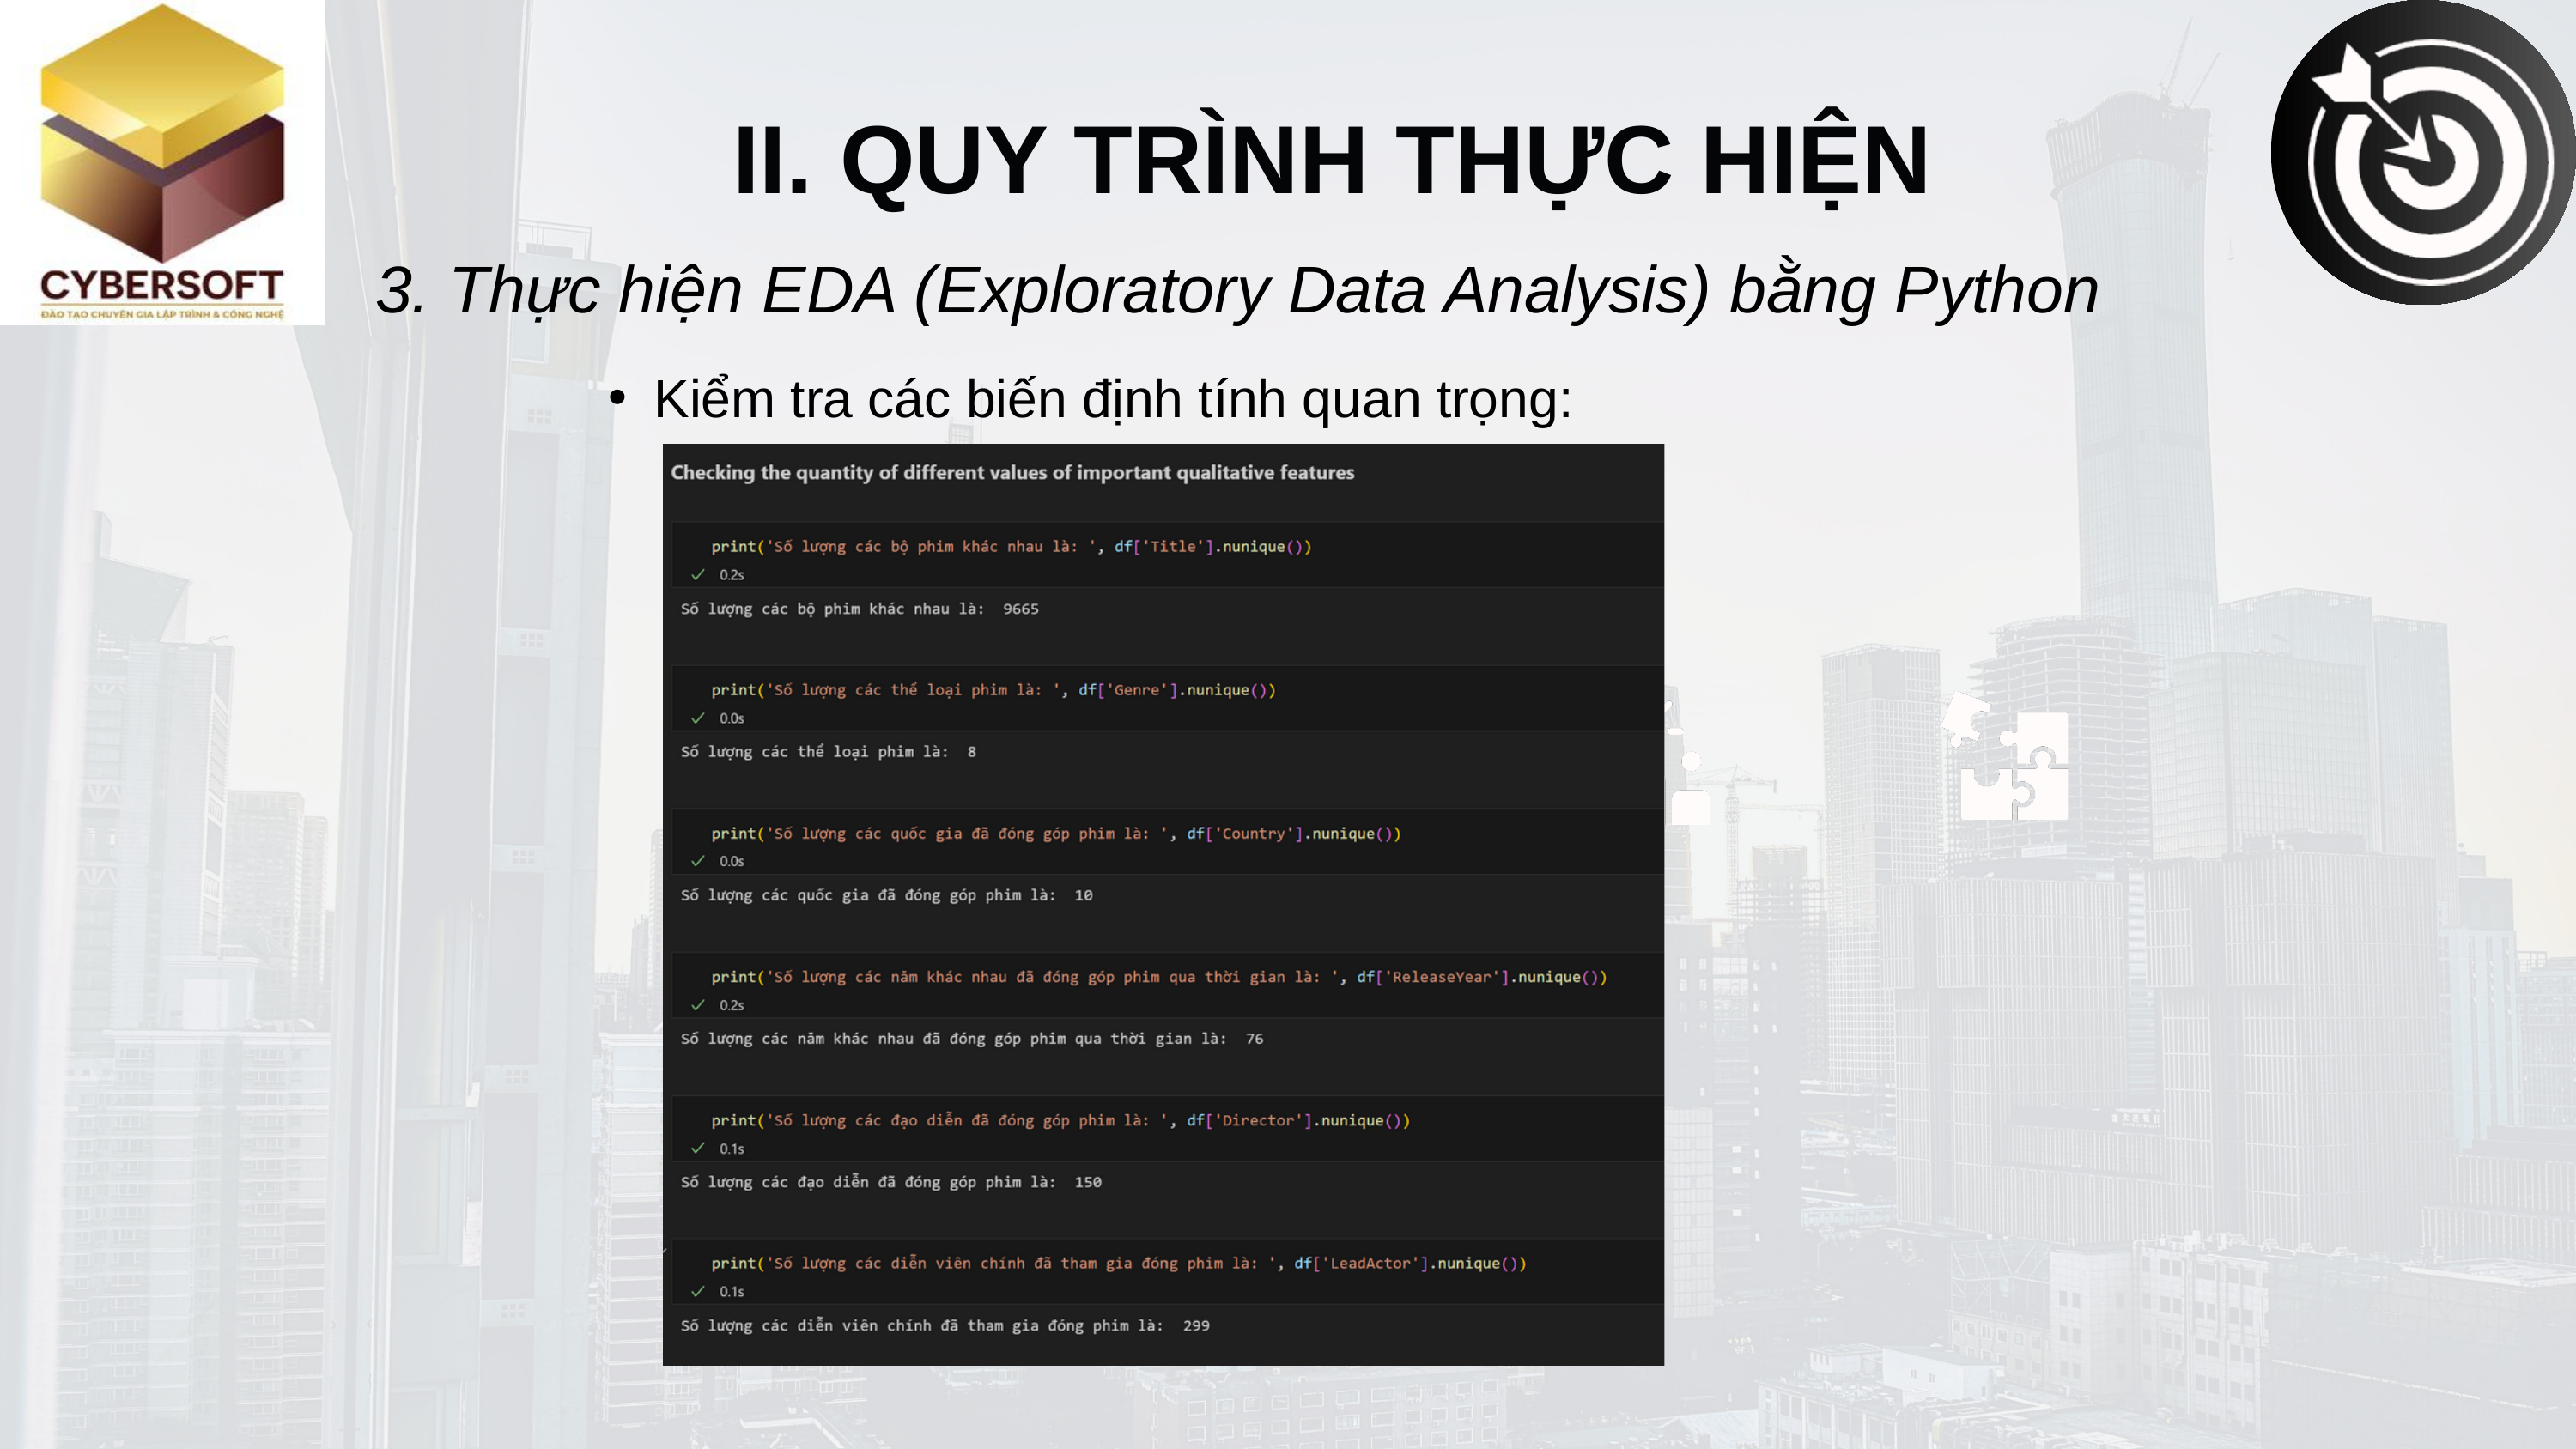

II. QUY TRÌNH THỰC HIỆN
3. Thực hiện EDA (Exploratory Data Analysis) bằng Python
Kiểm tra các biến định tính quan trọng: